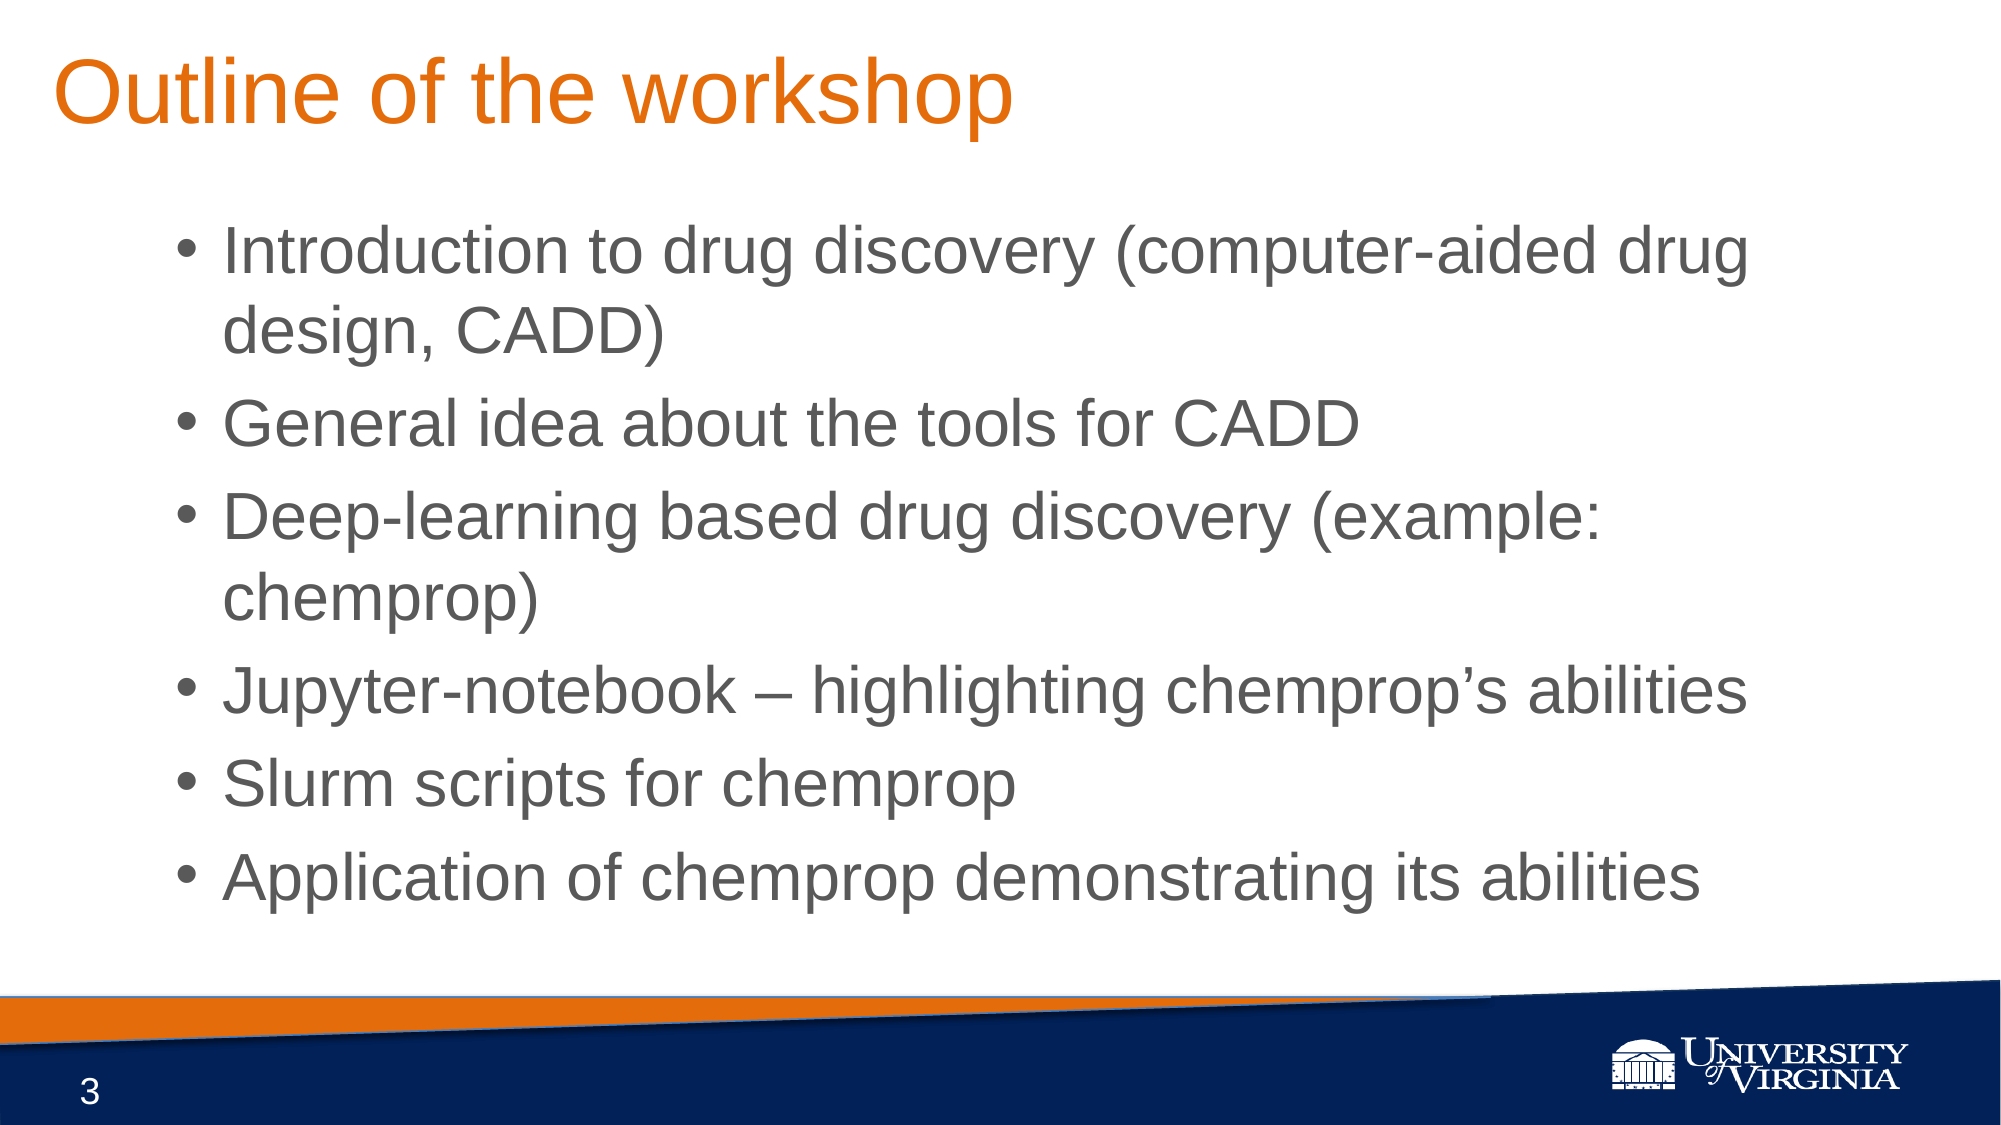

Outline of the workshop
Introduction to drug discovery (computer-aided drug design, CADD)
General idea about the tools for CADD
Deep-learning based drug discovery (example: chemprop)
Jupyter-notebook – highlighting chemprop’s abilities
Slurm scripts for chemprop
Application of chemprop demonstrating its abilities

3